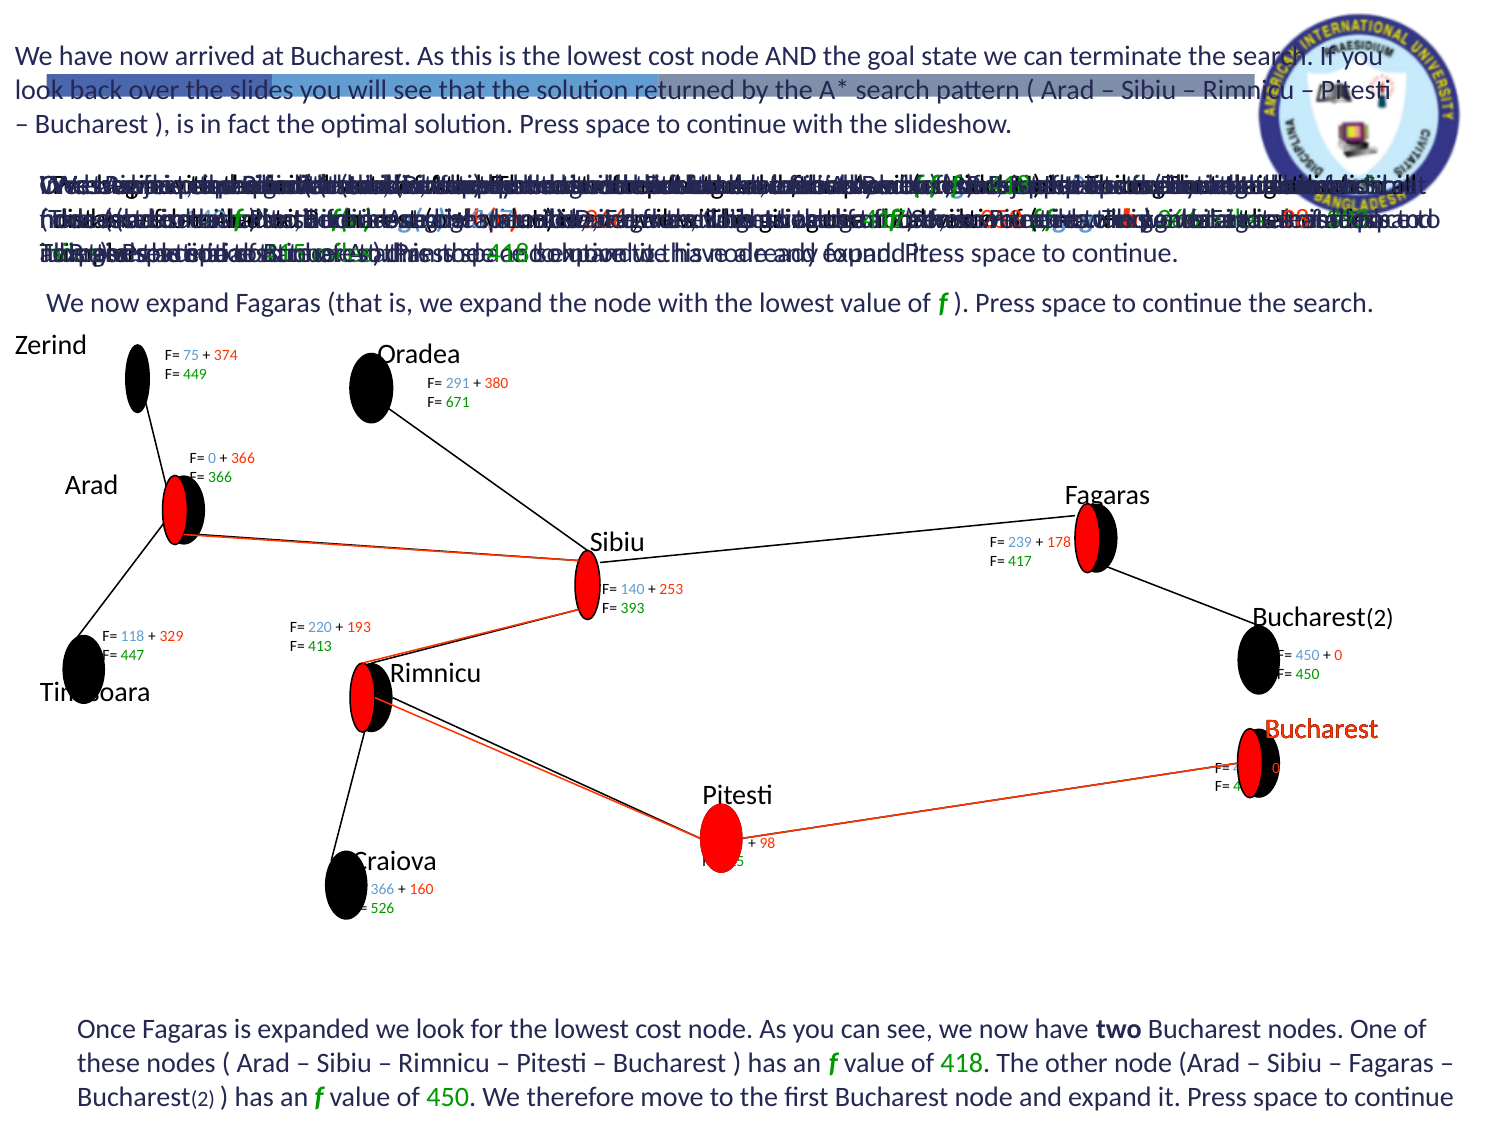

We have now arrived at Bucharest. As this is the lowest cost node AND the goal state we can terminate the search. If you look back over the slides you will see that the solution returned by the A* search pattern ( Arad – Sibiu – Rimnicu – Pitesti – Bucharest ), is in fact the optimal solution. Press space to continue with the slideshow.
In actual fact, the algorithm will not really recognise that we have found Bucharest. It just keeps expanding the lowest cost nodes (based on f ) until it finds a goal state AND it has the lowest value of f. So, we must now move to Fagaras and expand it. Press space to continue.
Press space to see an A* search of the Romanian map featured in the previous slide. Note: Throughout the animation all nodes are labelled with  f(n) = g(n) + h(n). However,we will be using the abbreviations f, g and h to make the notation simpler
We now expand Sibiu (that is, we expand the node with the lowest value of f ). Press space to continue the search.
We now expand Rimnicu (that is, we expand the node with the lowest value of f ). Press space to continue the search.
We now expand Pitesti (that is, we expand the node with the lowest value of f ). Press space to continue the search.
Once Arad is expanded we look for the node with the lowest cost. Sibiu has the lowest value for f. (The cost to reach Sibiu from Arad is 140 miles, and the straight line distance from Sibiu to the goal state is 253 miles. This gives a total of 393 miles). Press space to move to this node and expand it.
Once Rimnicu is expanded we look for the node with the lowest cost. As you can see, Pitesti has the lowest value for f. (The cost to reach Pitesti from Arad is 317 miles, and the straight line distance from Pitesti to the goal state is 98 miles. This gives a total of 415 miles). Press space to move to this node and expand it.
We have just expanded a node (Pitesti) that revealed Bucharest, but it has a cost of 418. If there is any other lower cost node (and in this case there is one cheaper node, Fagaras, with a cost of 417) then we need to expand it in case it leads to a better solution to Bucharest than the 418 solution we have already found. Press space to continue.
We begin with the initial state of Arad. The cost of reaching Arad from Arad (or g value) is 0 miles. The straight line distance from Arad to Bucharest (or h value) is 366 miles. This gives us a total value of ( f = g + h ) 366 miles. Press space to expand the initial state of Arad.
We now expand Fagaras (that is, we expand the node with the lowest value of f ). Press space to continue the search.
Zerind
Oradea
F= 75 + 374
F= 449

F= 291 + 380
F= 671
F= 0 + 366
F= 366
Arad
Fagaras

Sibiu
F= 239 + 178
F= 417

F= 140 + 253
F= 393
Bucharest(2)
F= 220 + 193
F= 413
F= 118 + 329
F= 447

F= 450 + 0
F= 450
Rimnicu

Timisoara
Bucharest
Bucharest
Bucharest
Bucharest

F= 418 + 0
F= 418
Pitesti

F= 317 + 98
F= 415
Craiova

F= 366 + 160
F= 526
Once Fagaras is expanded we look for the lowest cost node. As you can see, we now have two Bucharest nodes. One of these nodes ( Arad – Sibiu – Rimnicu – Pitesti – Bucharest ) has an f value of 418. The other node (Arad – Sibiu – Fagaras – Bucharest(2) ) has an f value of 450. We therefore move to the first Bucharest node and expand it. Press space to continue